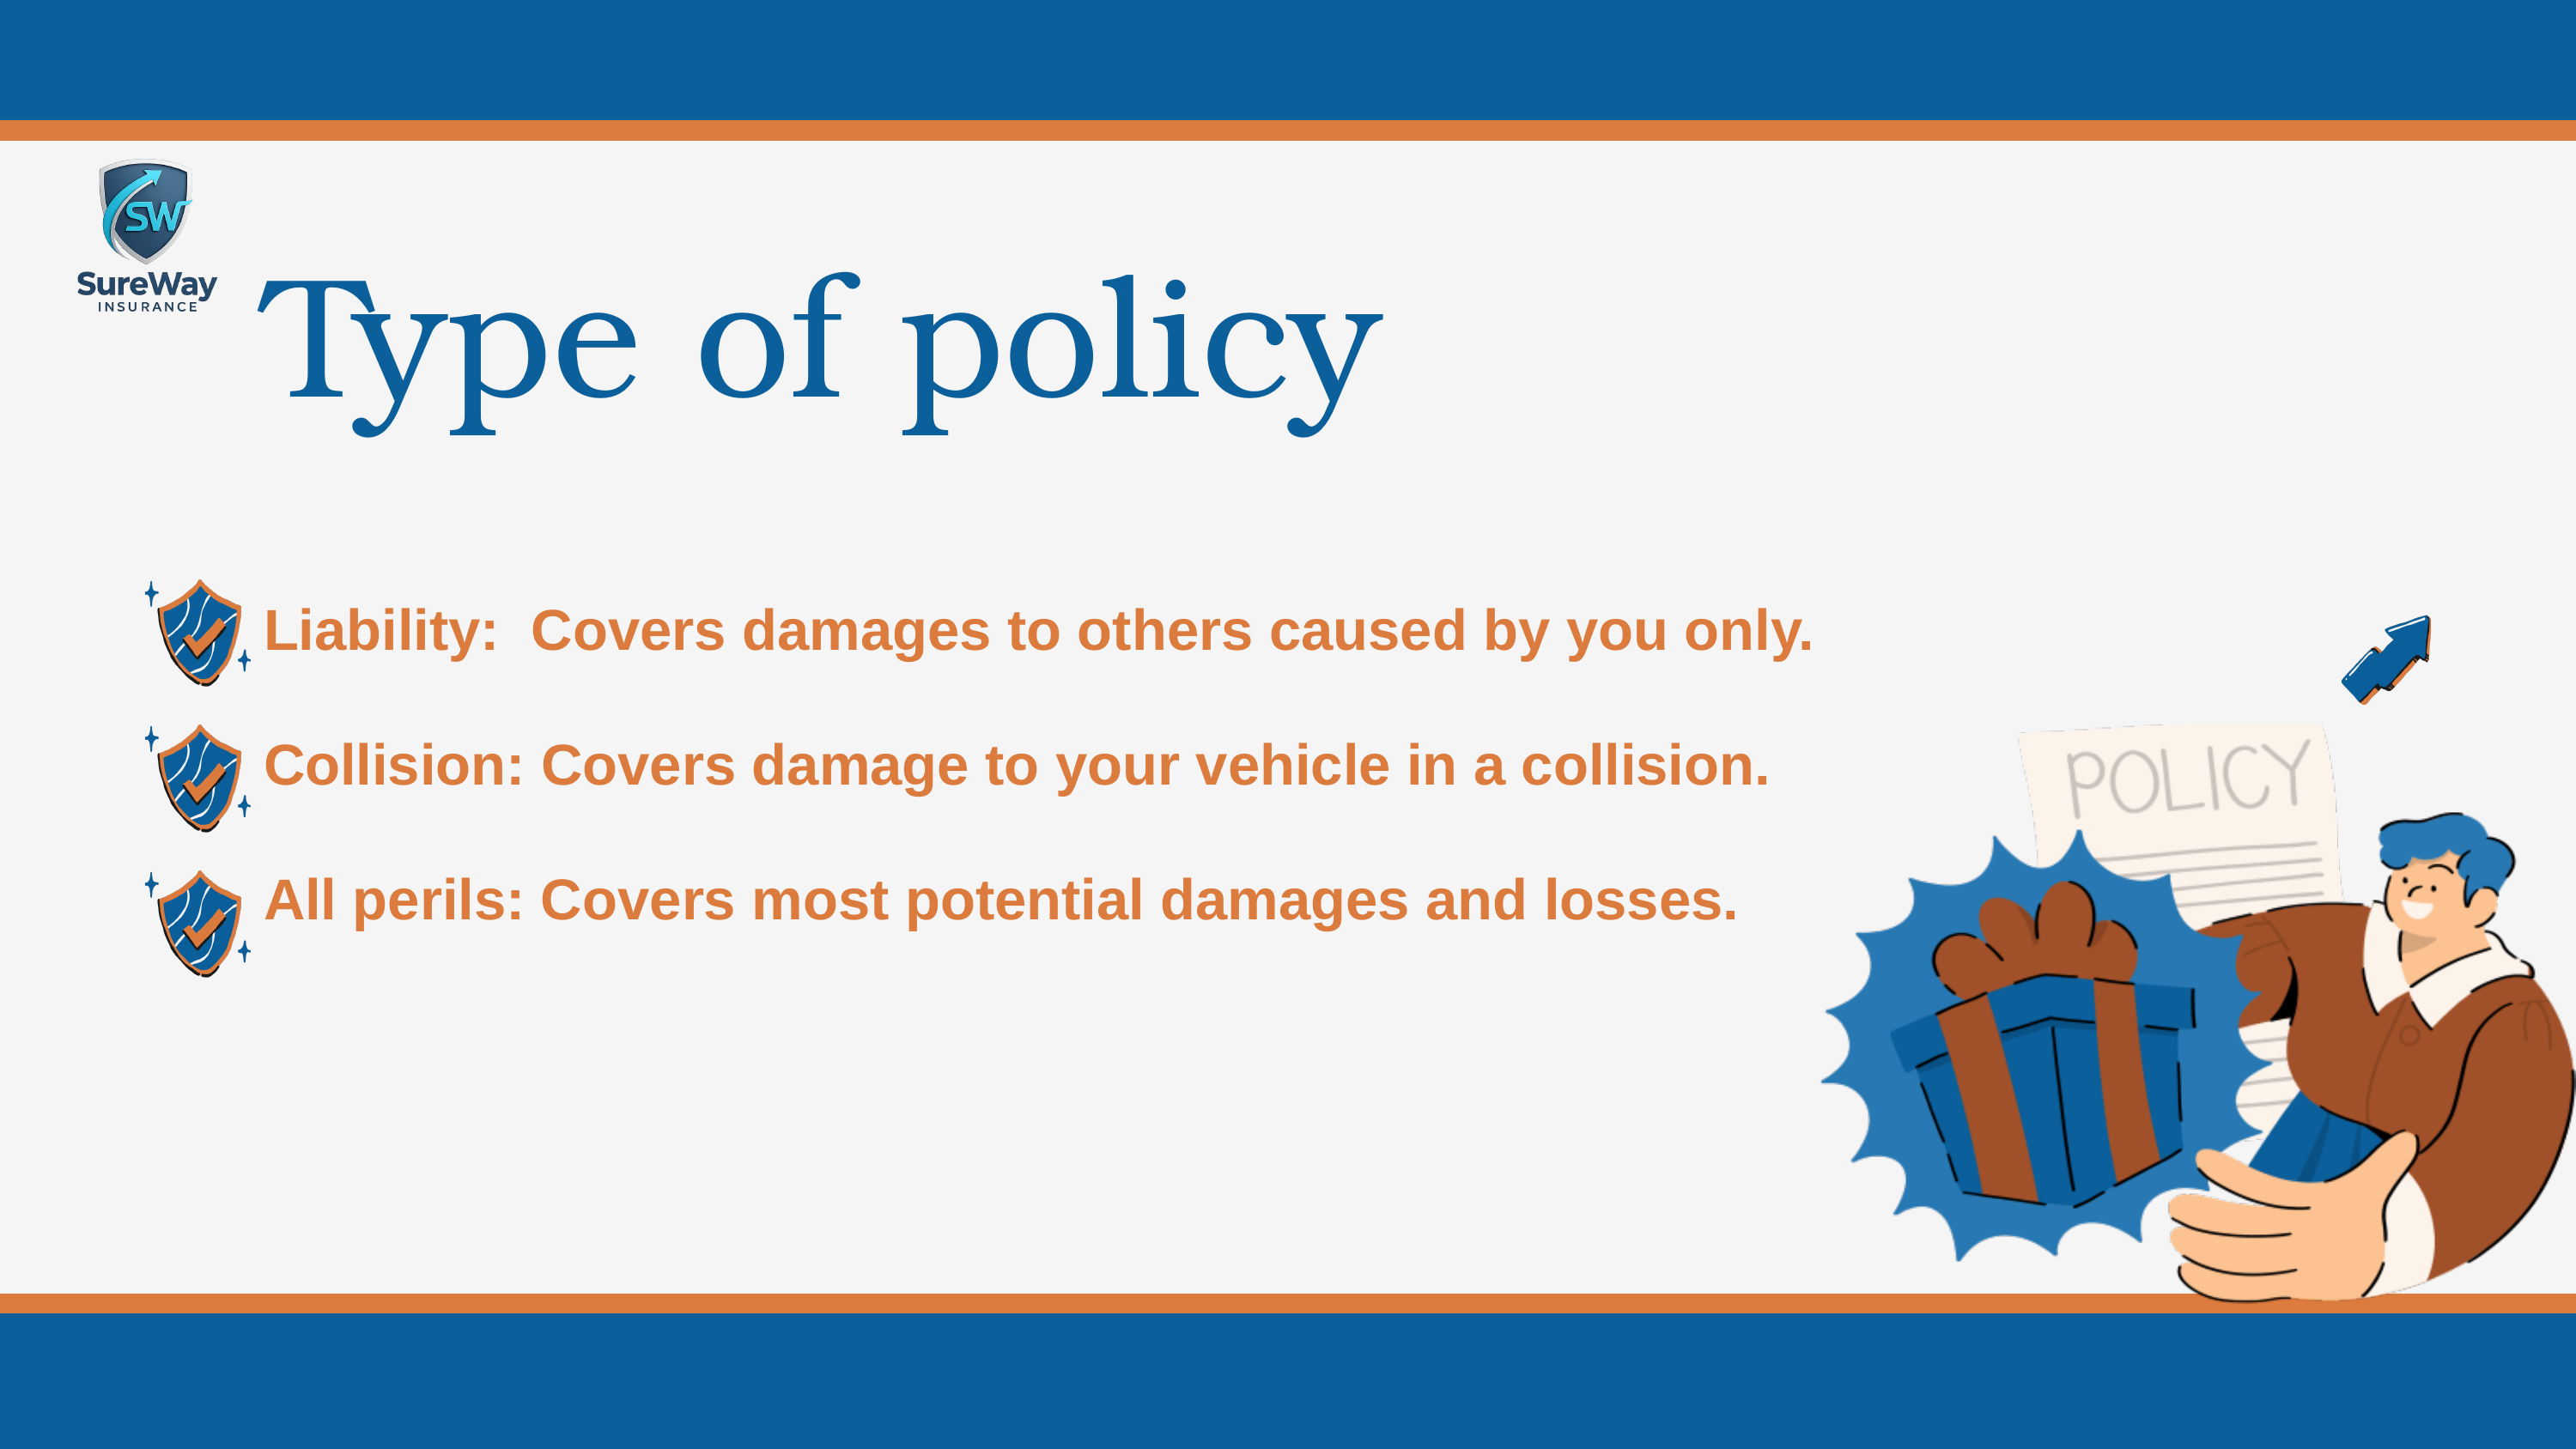

Type of policy

Liability:  Covers damages to others caused by you only.

Collision: Covers damage to your vehicle in a collision.

All perils: Covers most potential damages and losses.